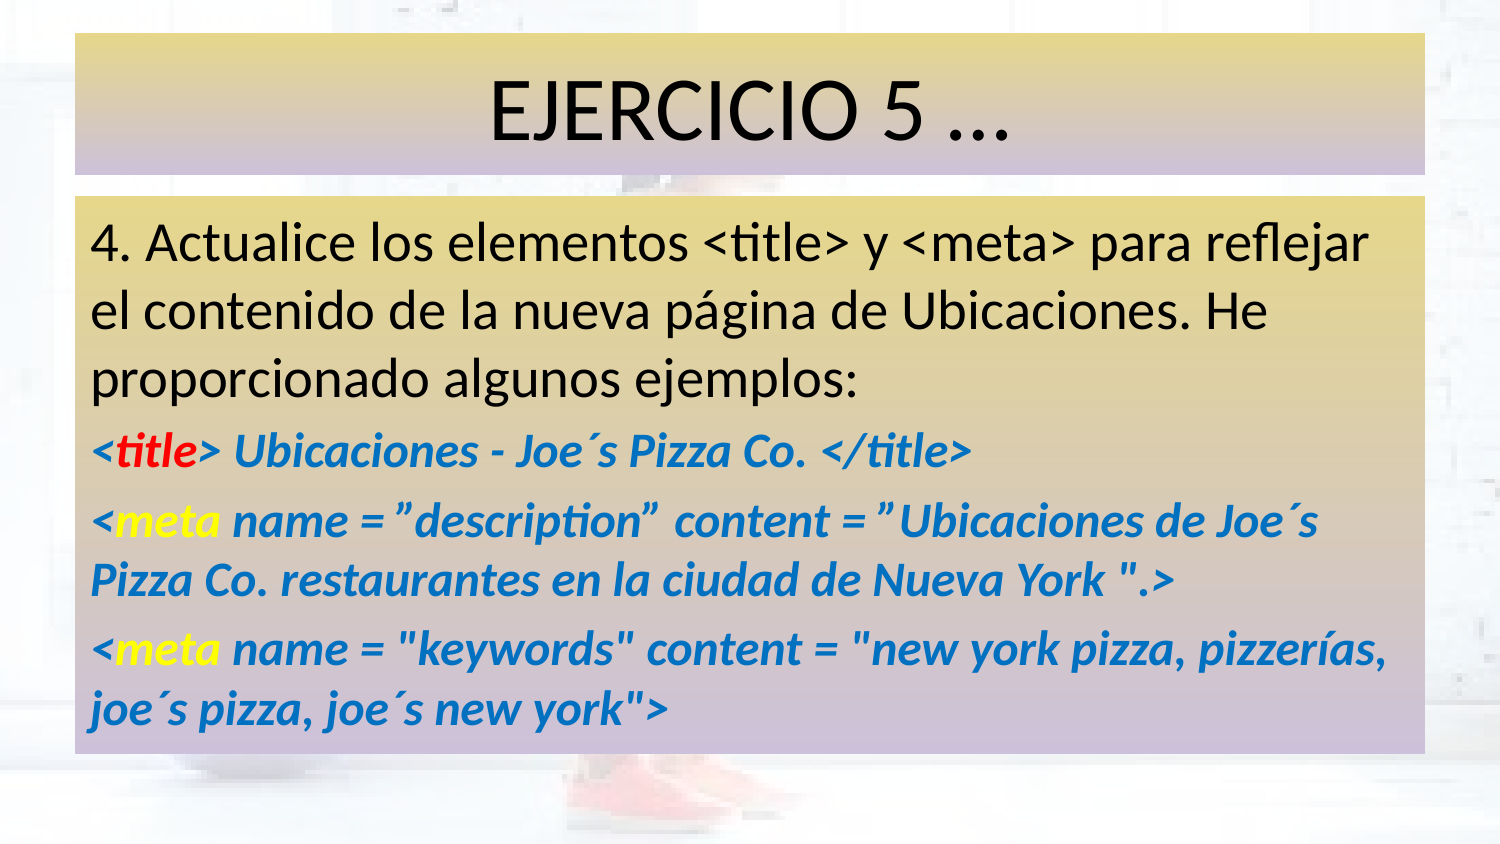

# EJERCICIO 5 …
4. Actualice los elementos <title> y <meta> para reflejar el contenido de la nueva página de Ubicaciones. He proporcionado algunos ejemplos:
<title> Ubicaciones - Joe´s Pizza Co. </title>
<meta name = ”description” content = ”Ubicaciones de Joe´s Pizza Co. restaurantes en la ciudad de Nueva York ".>
<meta name = "keywords" content = "new york pizza, pizzerías, joe´s pizza, joe´s new york">